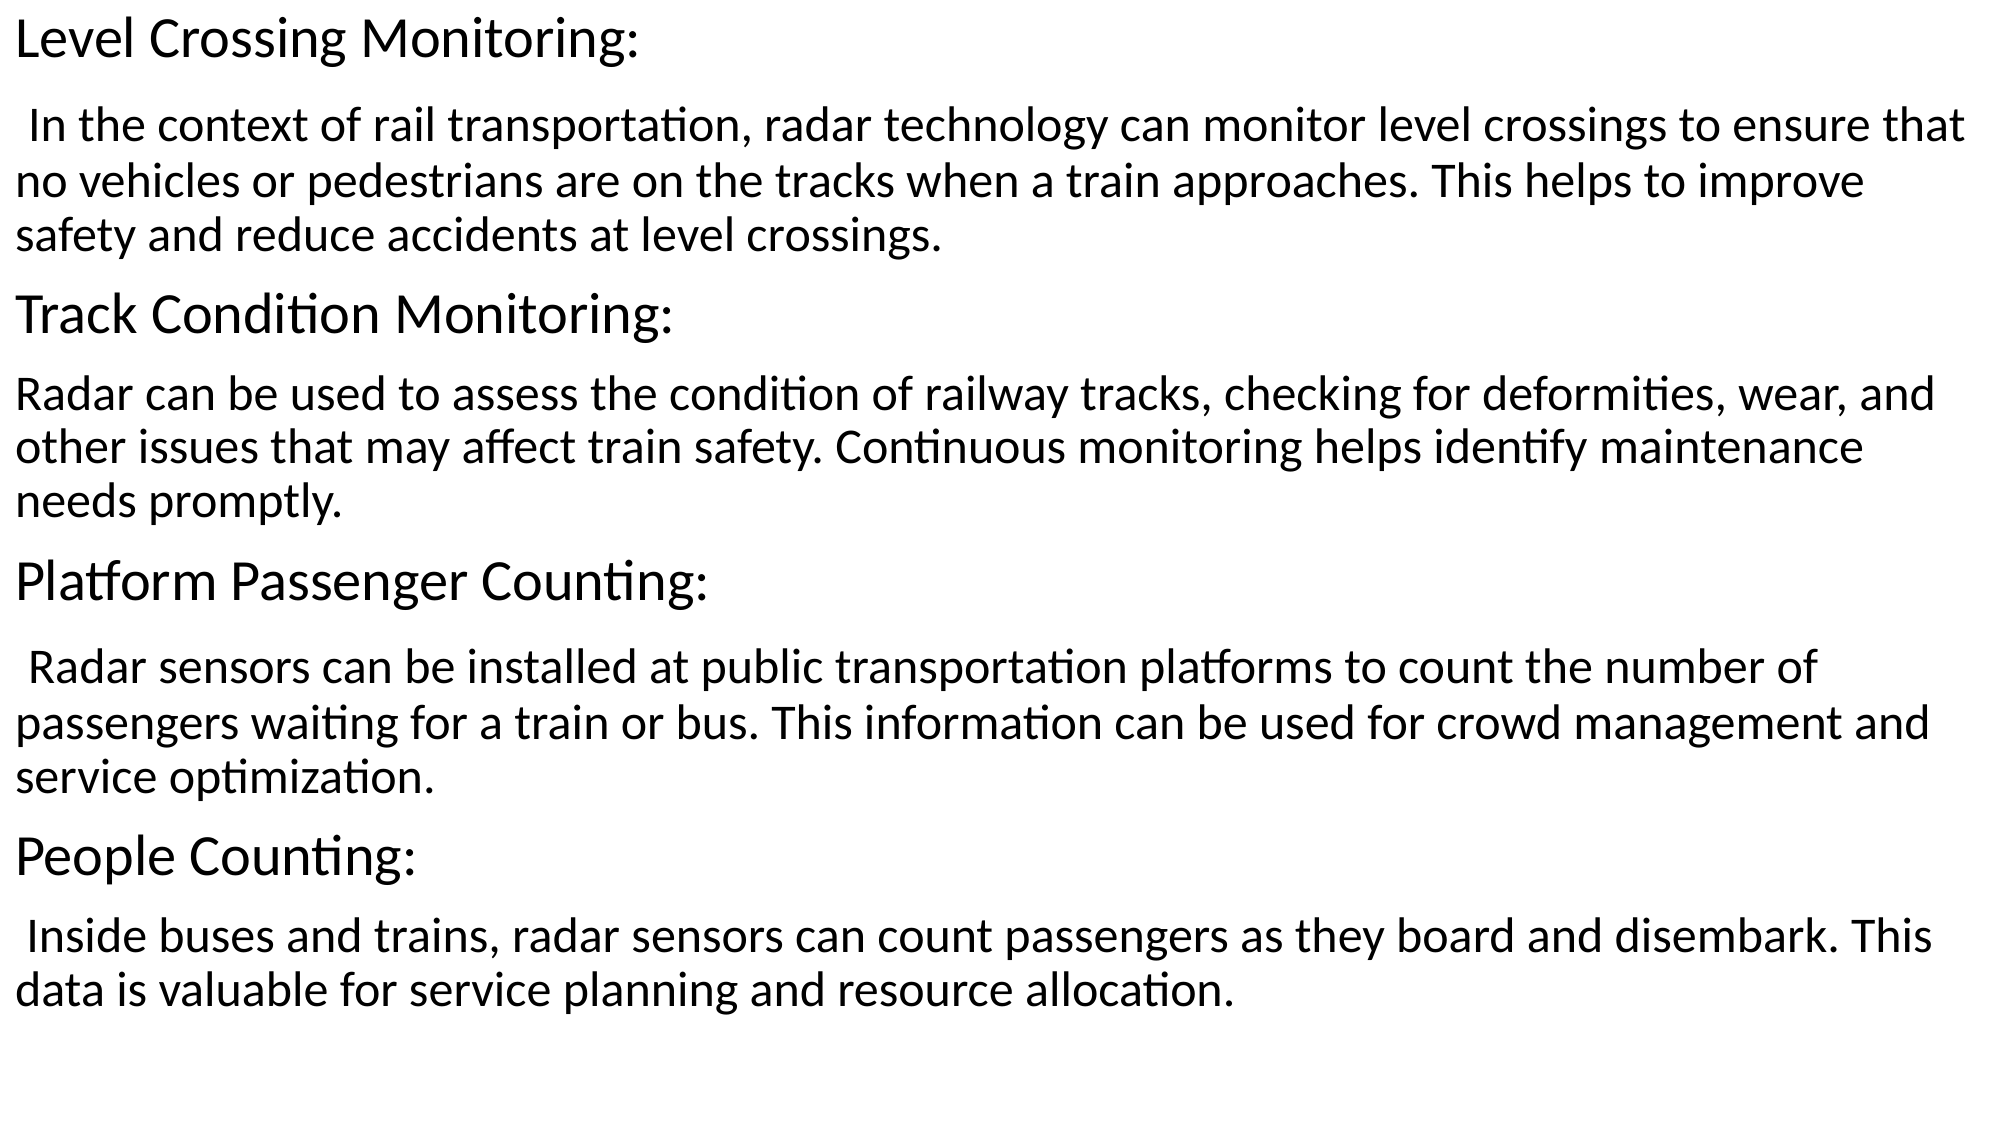

Level Crossing Monitoring:
 In the context of rail transportation, radar technology can monitor level crossings to ensure that no vehicles or pedestrians are on the tracks when a train approaches. This helps to improve safety and reduce accidents at level crossings.
Track Condition Monitoring:
Radar can be used to assess the condition of railway tracks, checking for deformities, wear, and other issues that may affect train safety. Continuous monitoring helps identify maintenance needs promptly.
Platform Passenger Counting:
 Radar sensors can be installed at public transportation platforms to count the number of passengers waiting for a train or bus. This information can be used for crowd management and service optimization.
People Counting:
 Inside buses and trains, radar sensors can count passengers as they board and disembark. This data is valuable for service planning and resource allocation.